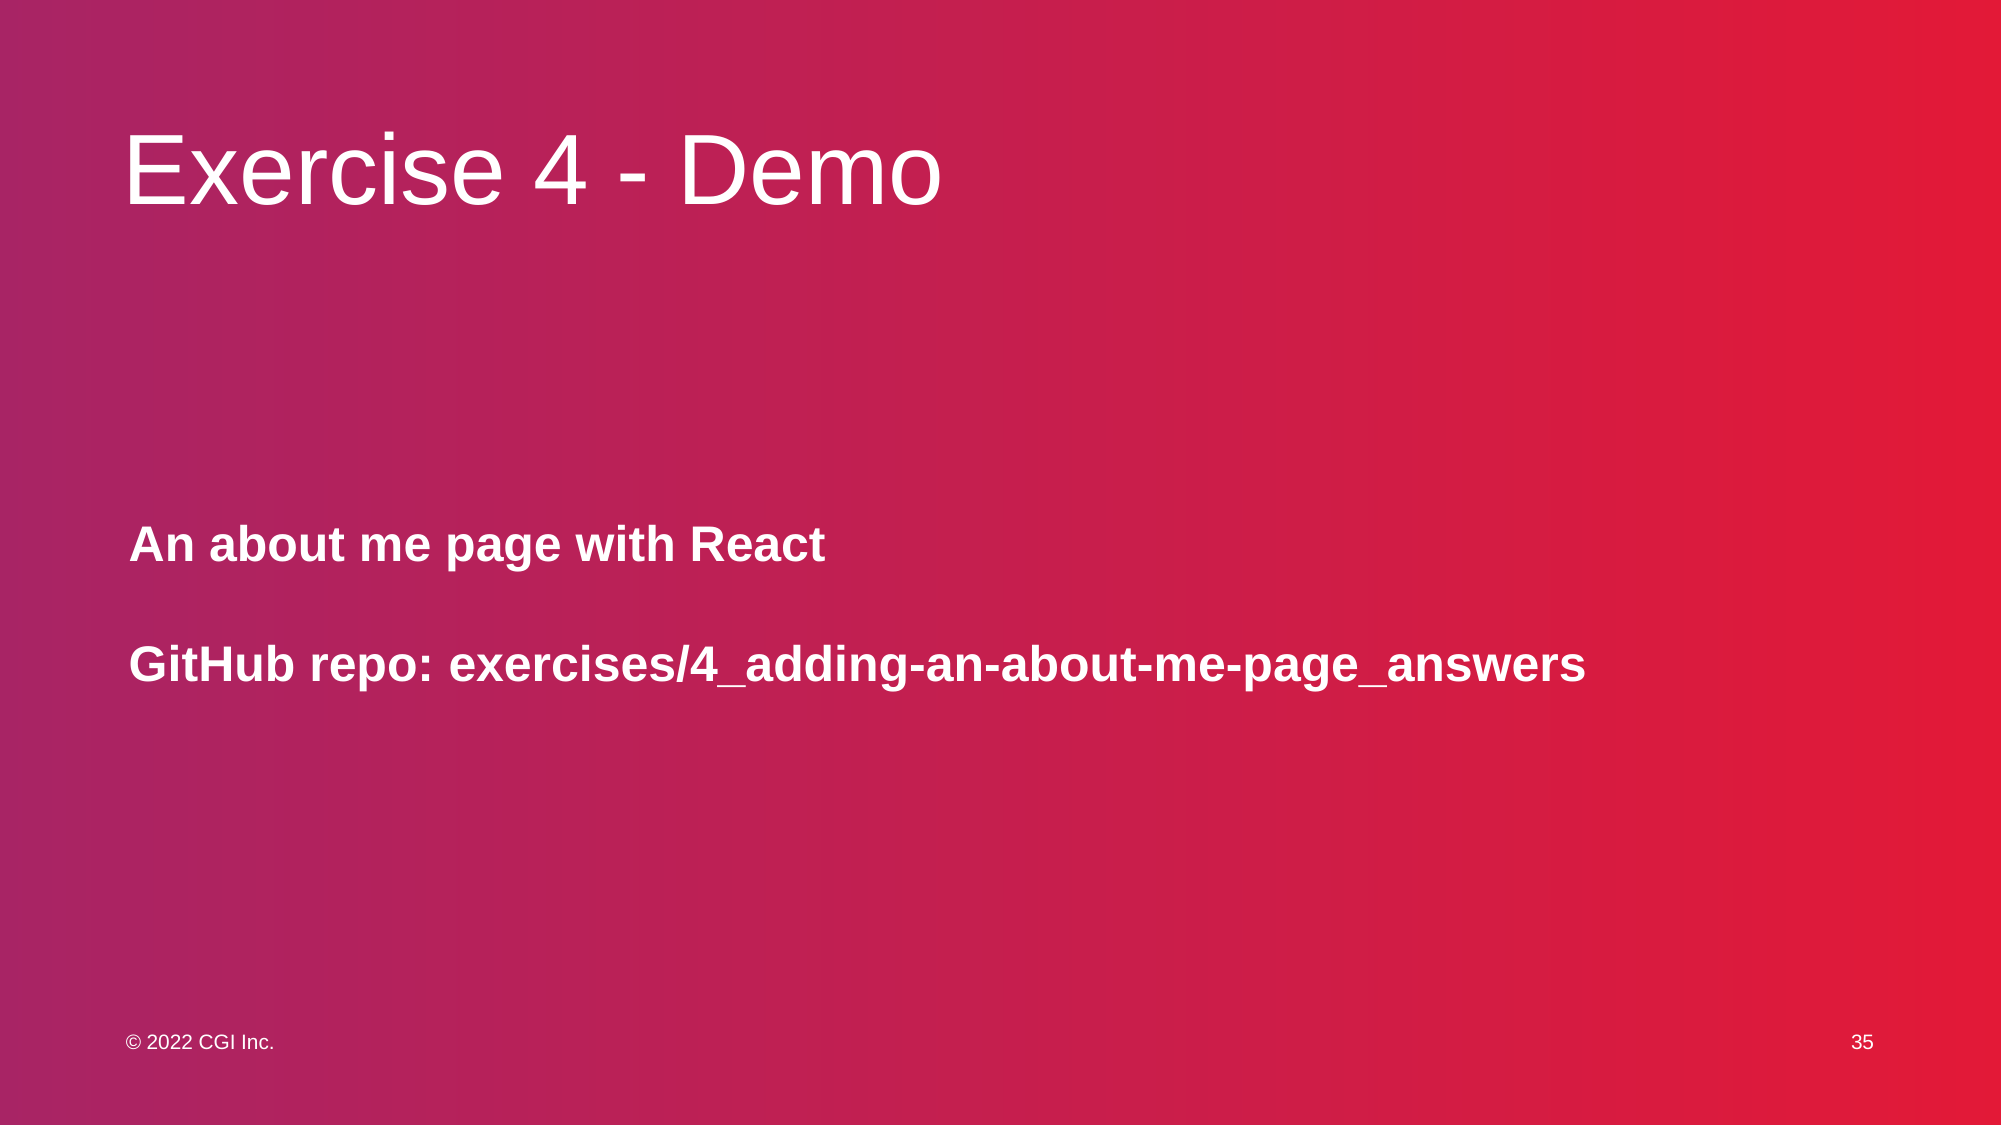

# Exercise 4 - Demo
An about me page with React

GitHub repo: exercises/4_adding-an-about-me-page_answers

35